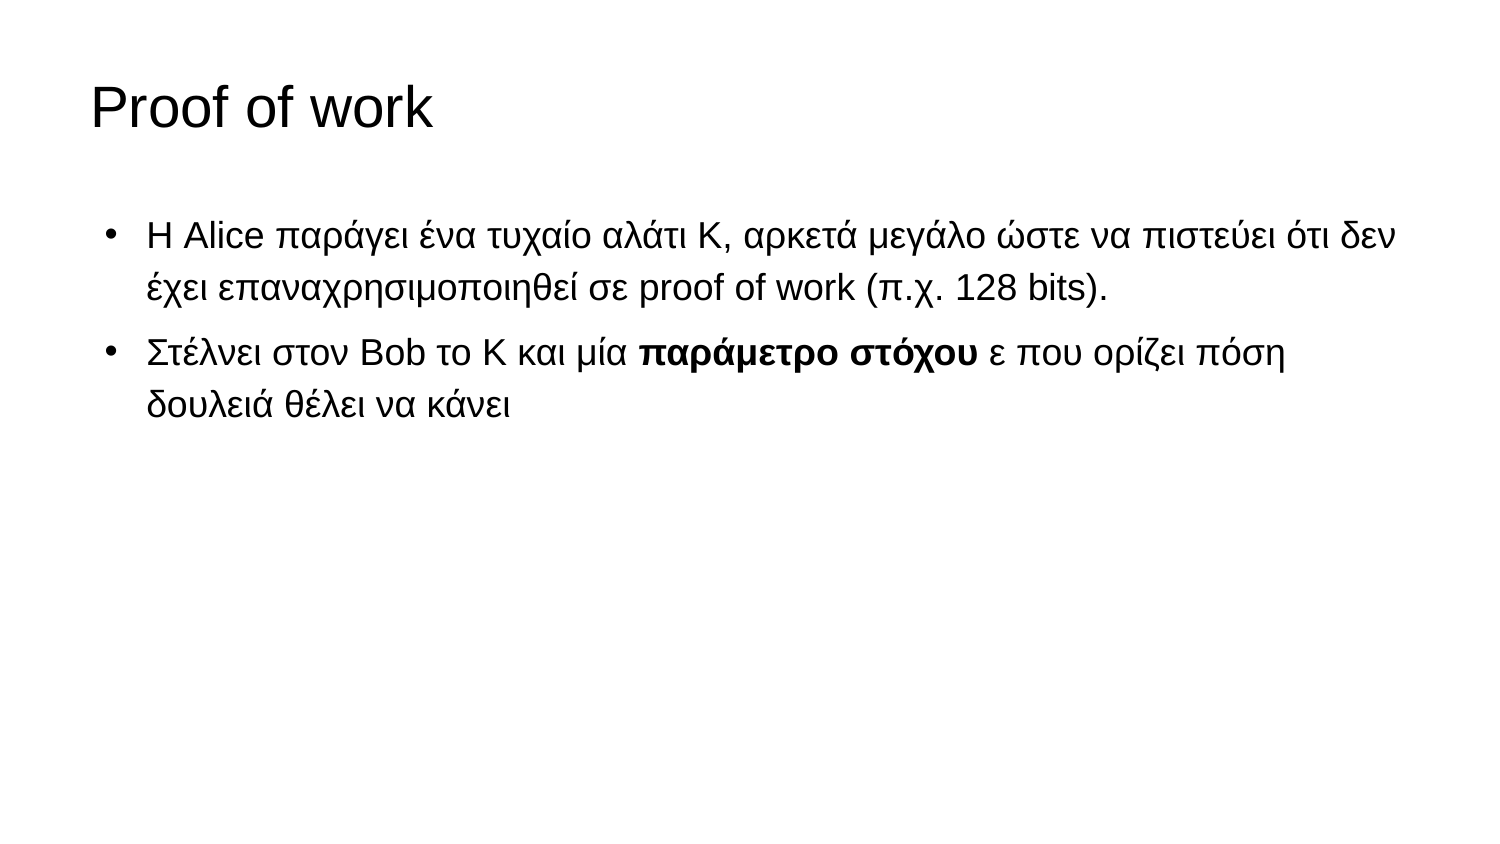

# Proof of work
Η Alice παράγει ένα τυχαίο αλάτι K, αρκετά μεγάλο ώστε να πιστεύει ότι δεν έχει επαναχρησιμοποιηθεί σε proof of work (π.χ. 128 bits).
Στέλνει στον Bob το K και μία παράμετρο στόχου ε που ορίζει πόση δουλειά θέλει να κάνει